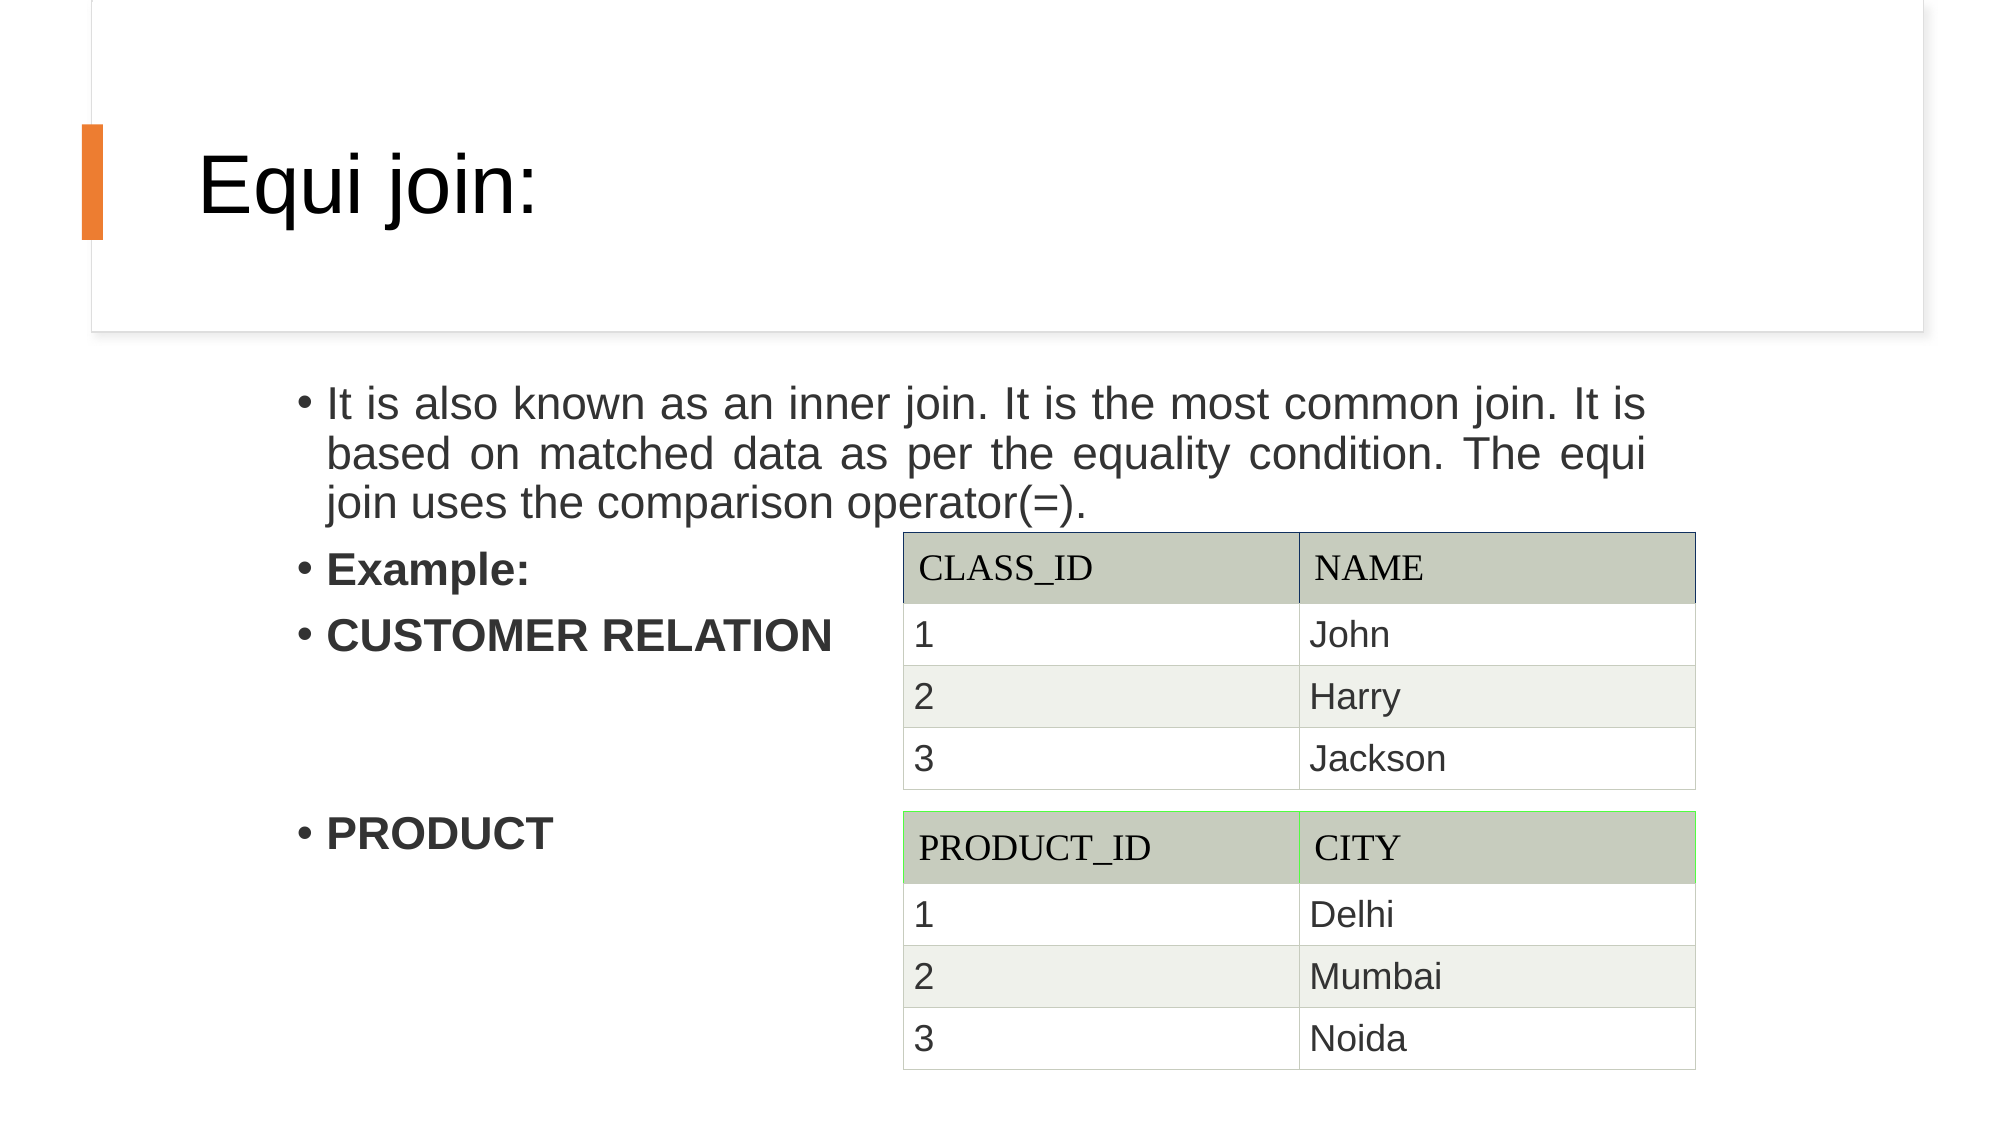

# Equi join:

It is also known as an inner join. It is the most common join. It is based on matched data as per the equality condition. The equi join uses the comparison operator(=).
Example:
CUSTOMER RELATION

PRODUCT

| CLASS\_ID | NAME |
| --- | --- |
| 1 | John |
| 2 | Harry |
| 3 | Jackson |
| PRODUCT\_ID | CITY |
| --- | --- |
| 1 | Delhi |
| 2 | Mumbai |
| 3 | Noida |